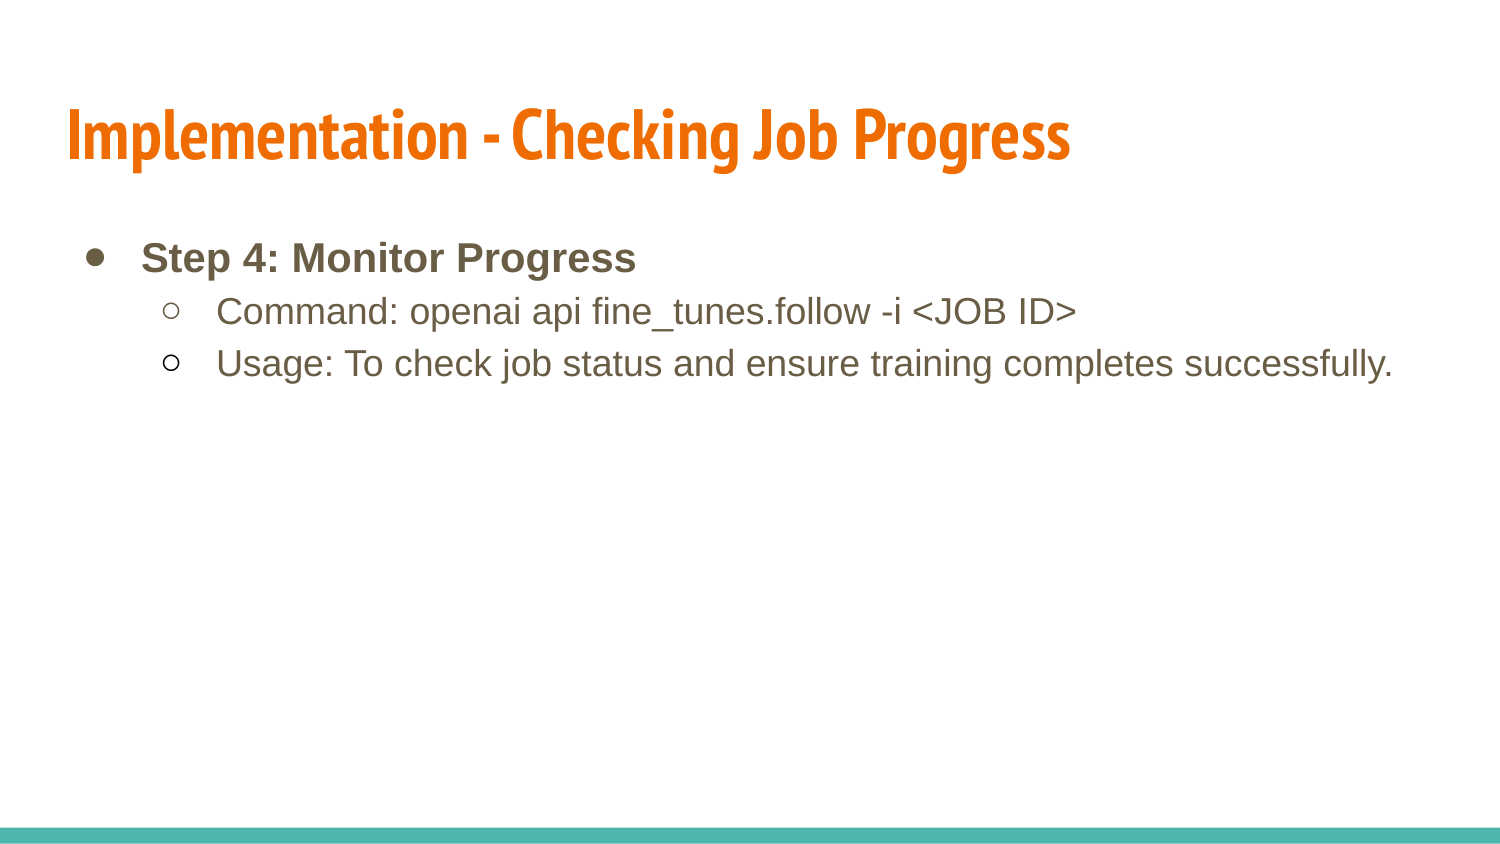

# Implementation - Checking Job Progress
Step 4: Monitor Progress
Command: openai api fine_tunes.follow -i <JOB ID>
Usage: To check job status and ensure training completes successfully.